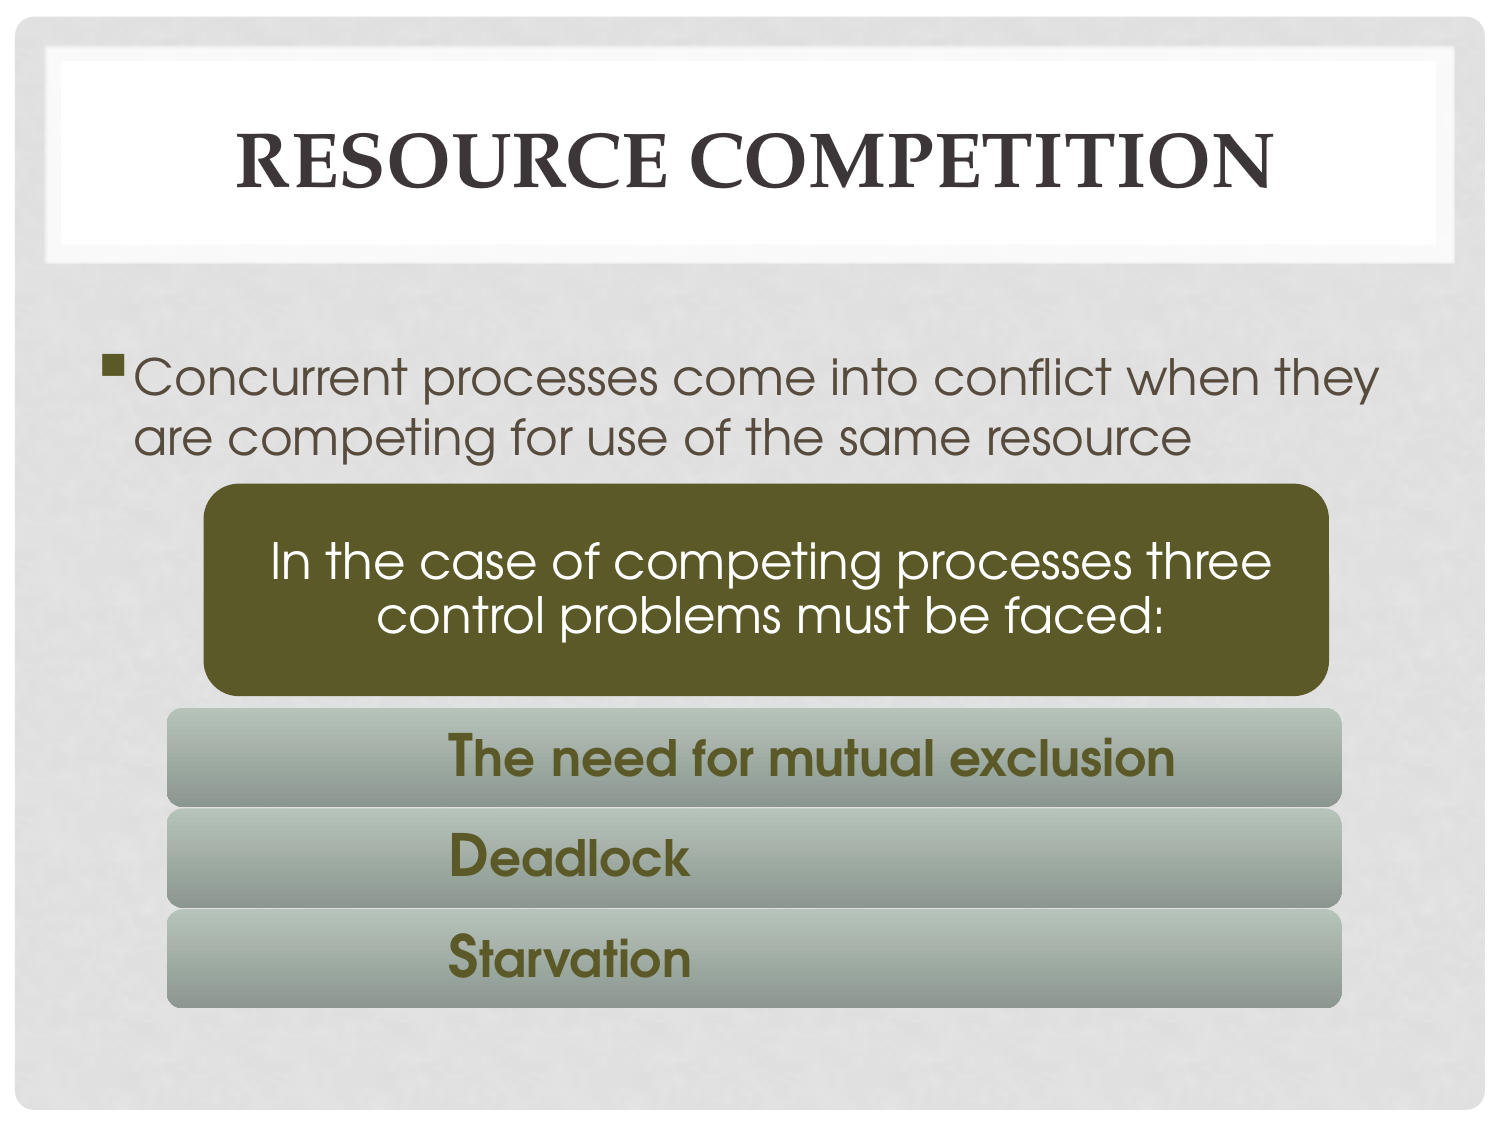

# Resource Competition
Concurrent processes come into conflict when they are competing for use of the same resource

In the case of competing processes three control problems must be faced:

   The need for mutual exclusion
   Deadlock
   Starvation